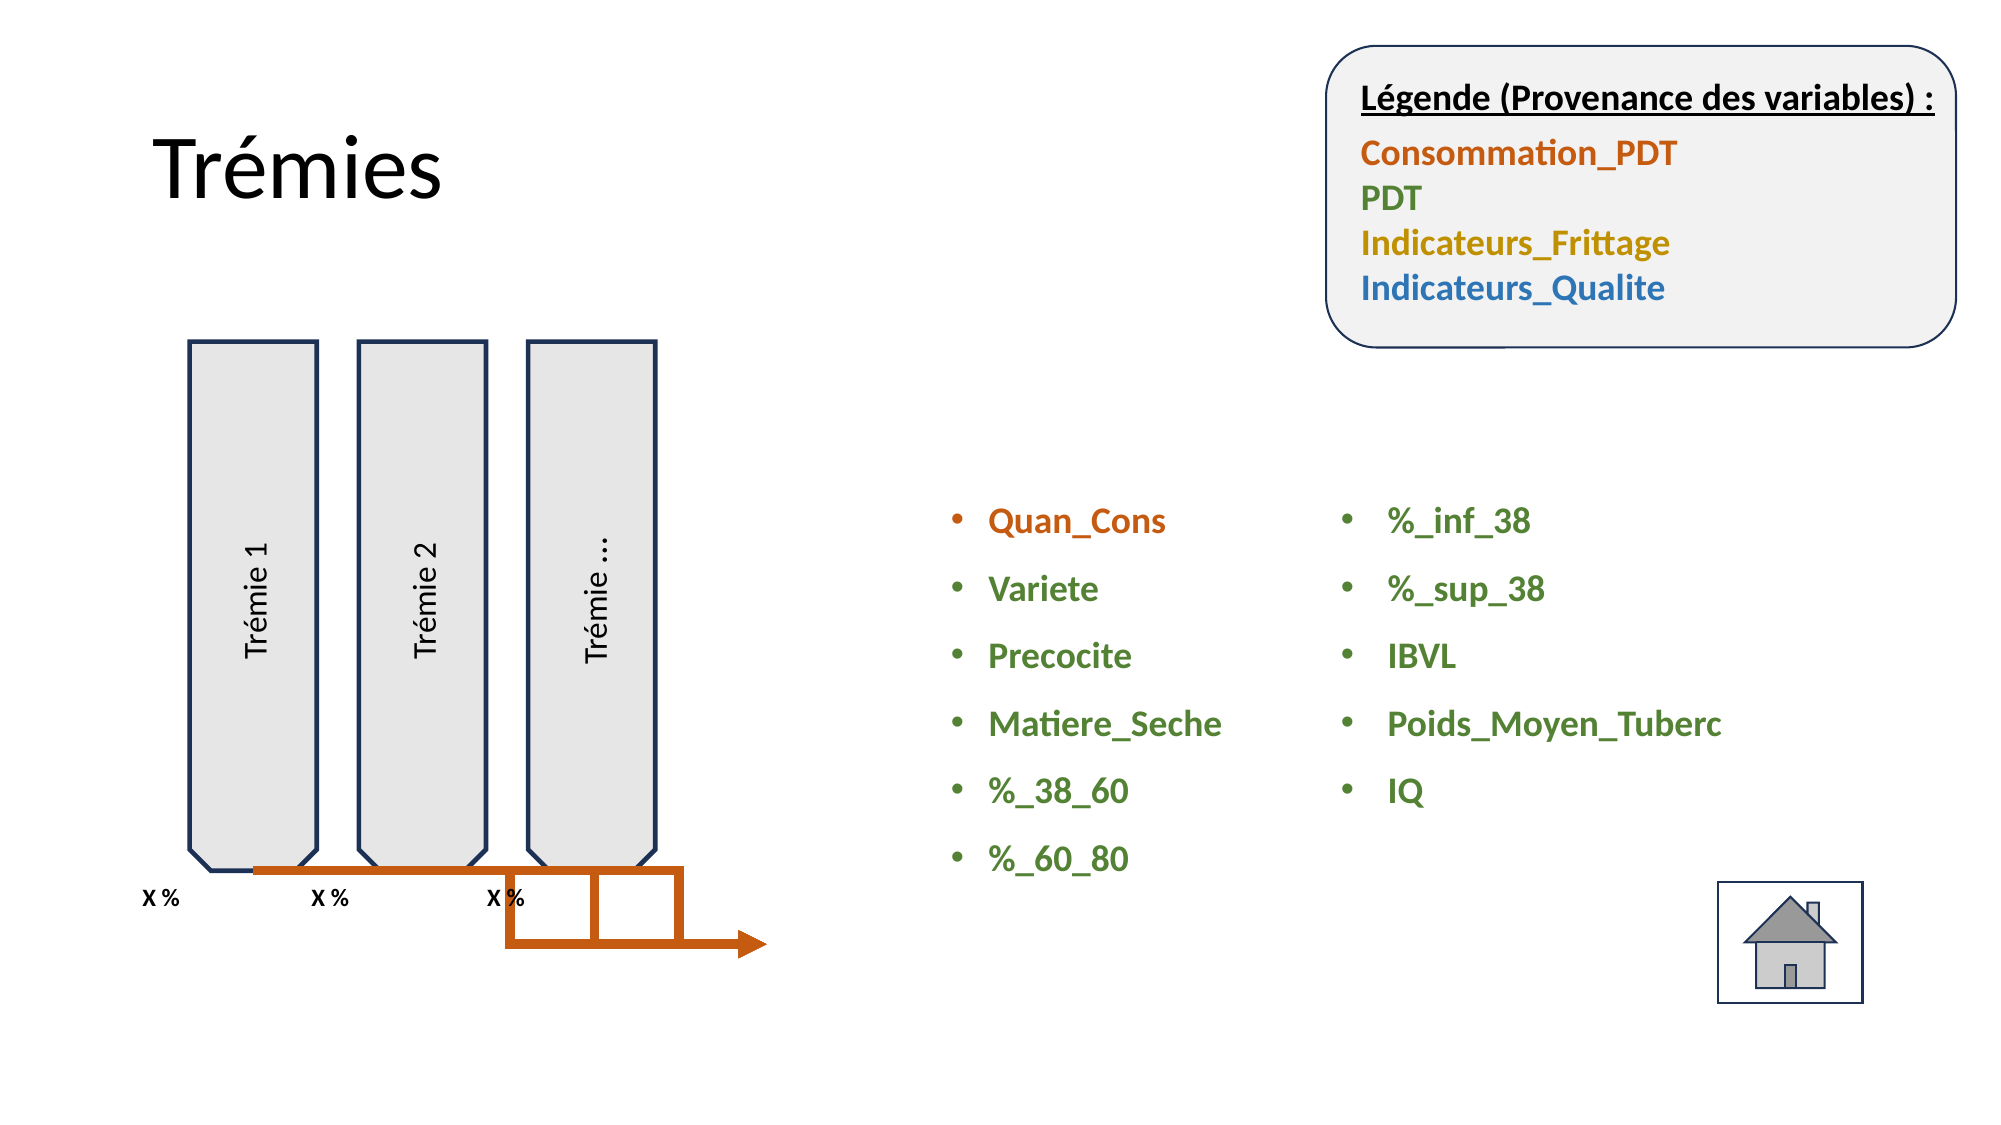

Légende (Provenance des variables) :

Consommation_PDT
PDT
Indicateurs_Frittage
Indicateurs_Qualite

# Trémies
Trémie …
Trémie 1
Trémie 2
X %
X %
X %
Quan_Cons
Variete
Precocite
Matiere_Seche
%_38_60
%_60_80
%_inf_38
%_sup_38
IBVL
Poids_Moyen_Tuberc
IQ